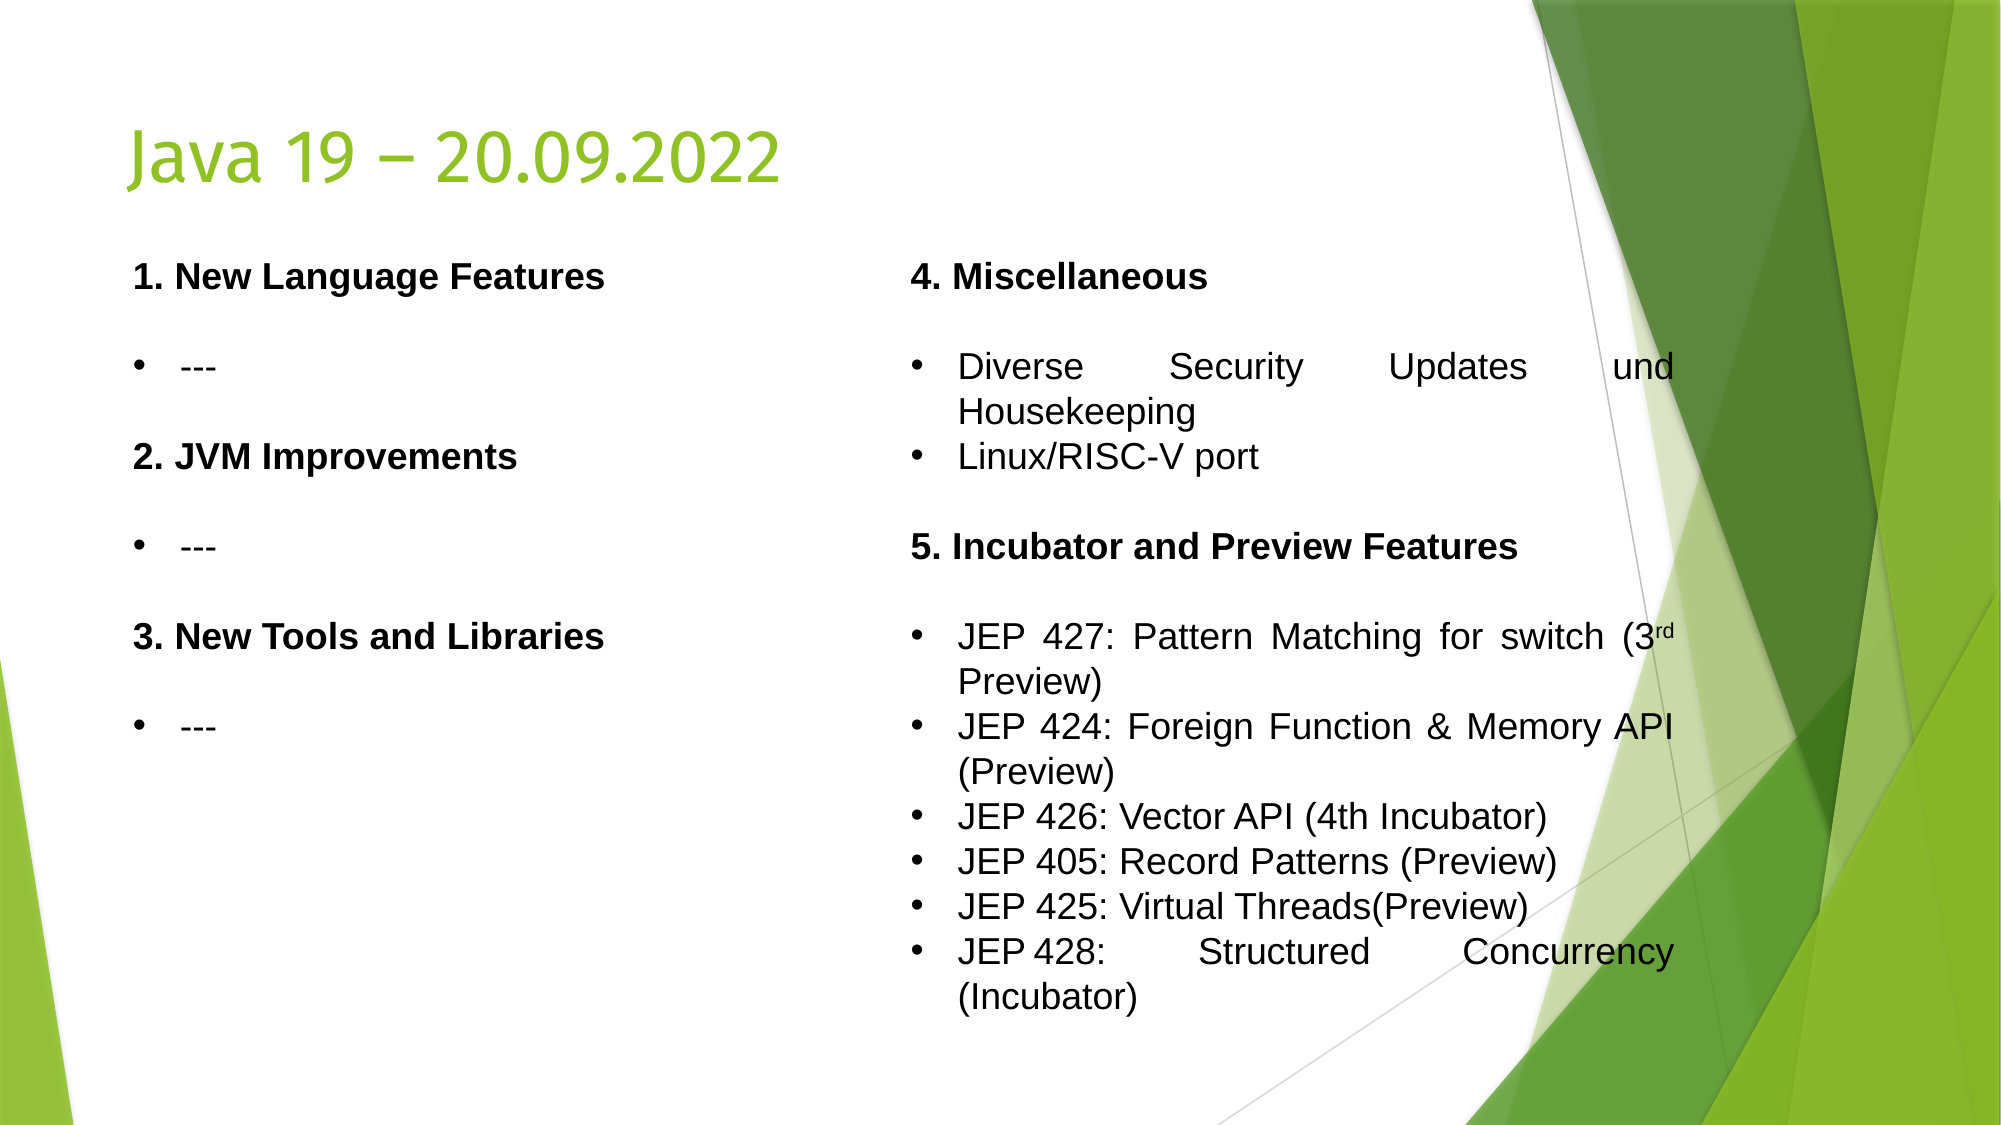

# Java 19 – 20.09.2022
1. New Language Features

---

2. JVM Improvements

---

3. New Tools and Libraries

---

4. Miscellaneous

Diverse Security Updates und Housekeeping
Linux/RISC-V port

5. Incubator and Preview Features

JEP 427: Pattern Matching for switch (3rd Preview)
JEP 424: Foreign Function & Memory API (Preview)
JEP 426: Vector API (4th Incubator)
JEP 405: Record Patterns (Preview)
JEP 425: Virtual Threads(Preview)
JEP 428: Structured Concurrency (Incubator)